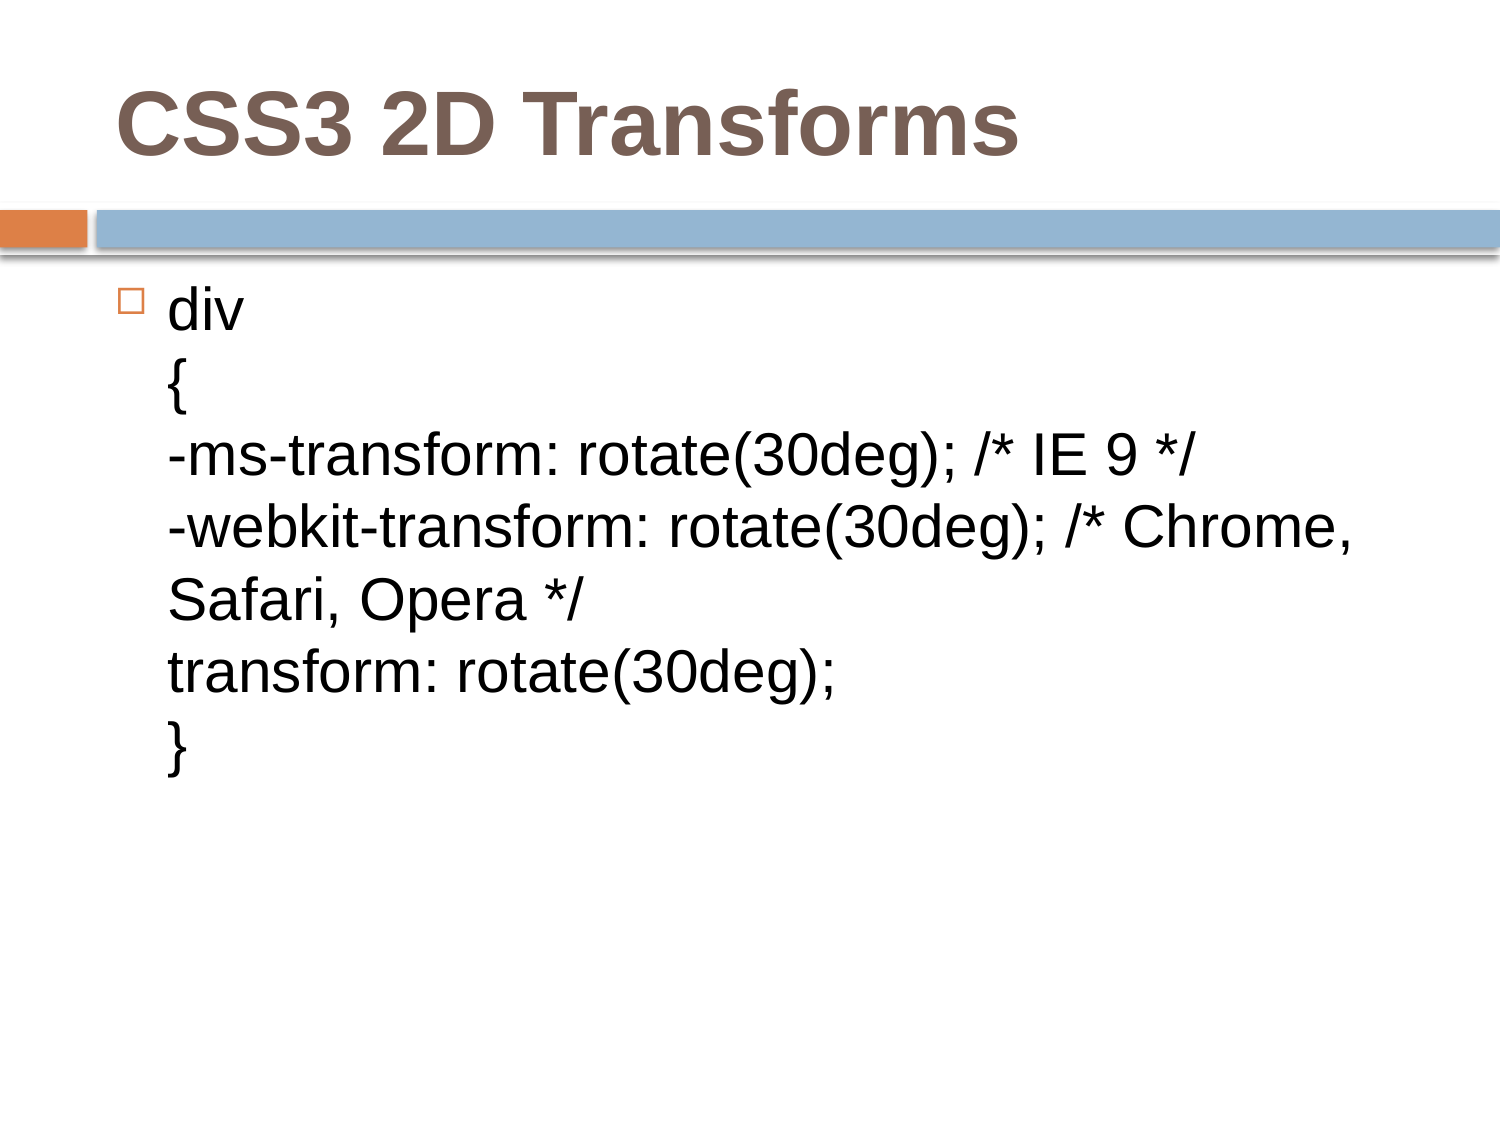

# CSS3 2D Transforms
div
{
-ms-transform: rotate(30deg); /* IE 9 */
-webkit-transform: rotate(30deg); /* Chrome, Safari, Opera */
transform: rotate(30deg);
}